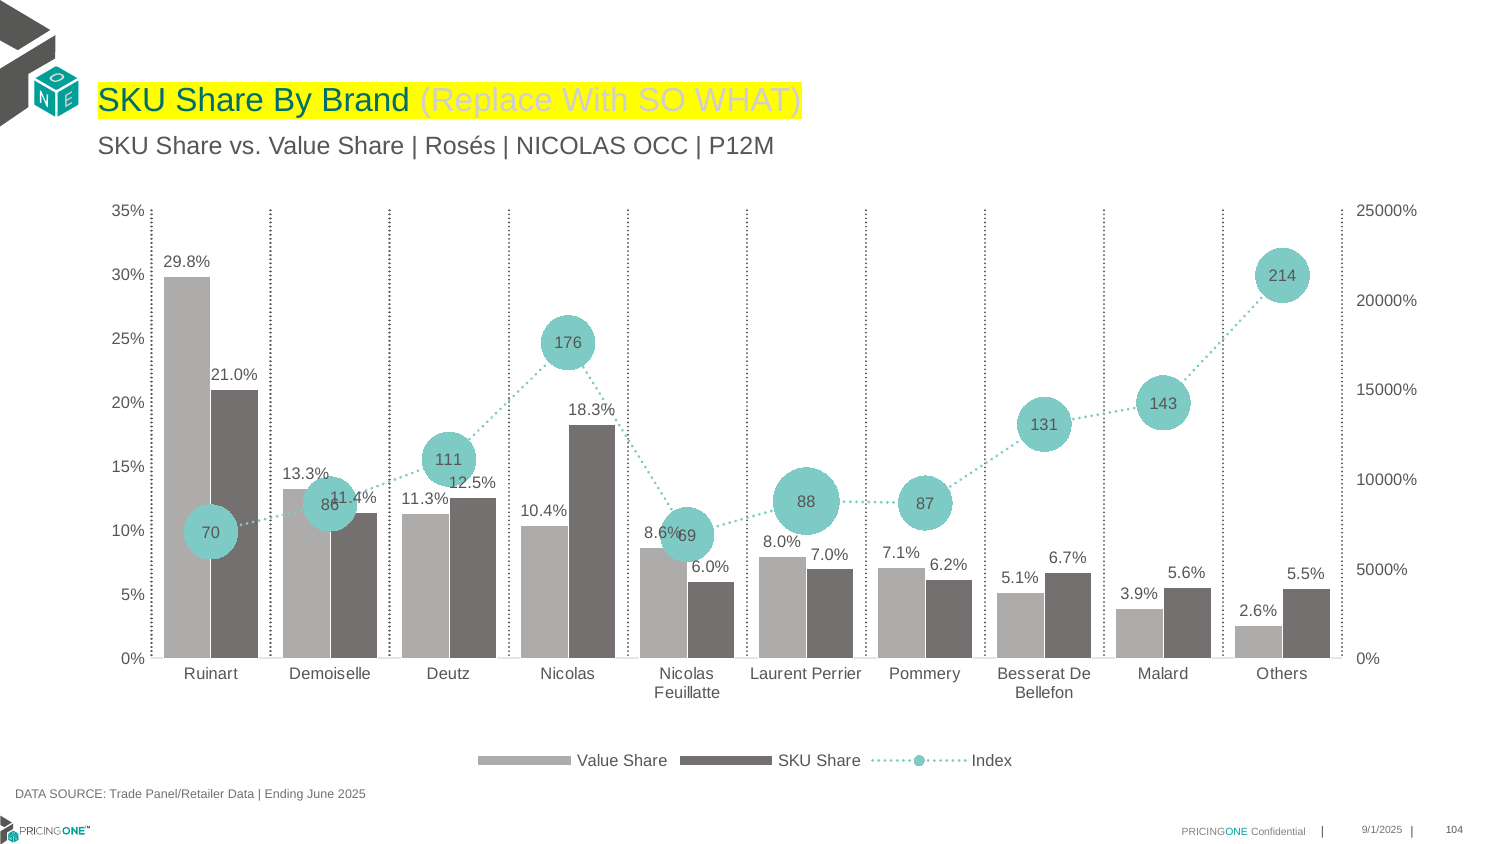

# SKU Share By Brand (Replace With SO WHAT)
SKU Share vs. Value Share | Rosés | NICOLAS OCC | P12M

### Chart

| Category | Value Share | SKU Share | Index |
|---|---|---|---|
| Ruinart | 0.29811464915541236 | 0.21010101010101018 | 70.47658030098376 |
| Demoiselle | 0.13259406104158922 | 0.11414141414141417 | 86.08335339062643 |
| Deutz | 0.11275967455499113 | 0.12525252525252528 | 111.07918300299953 |
| Nicolas | 0.10382852186841779 | 0.1828282828282829 | 176.086762614209 |
| Nicolas Feuillatte | 0.0864721430636435 | 0.05959595959595961 | 68.91925825418365 |
| Laurent Perrier | 0.07950274645851402 | 0.06969696969696972 | 87.66611570247936 |
| Pommery | 0.07114979556436625 | 0.06161616161616163 | 86.60061652660697 |
| Besserat De Bellefon | 0.05106760830958576 | 0.06666666666666668 | 130.54589567327136 |
| Malard | 0.03897699582868707 | 0.05555555555555558 | 142.5342163355409 |
| Others | 0.02553380415479288 | 0.05454545454545456 | 213.6205565562622 |
DATA SOURCE: Trade Panel/Retailer Data | Ending June 2025

9/1/2025
104